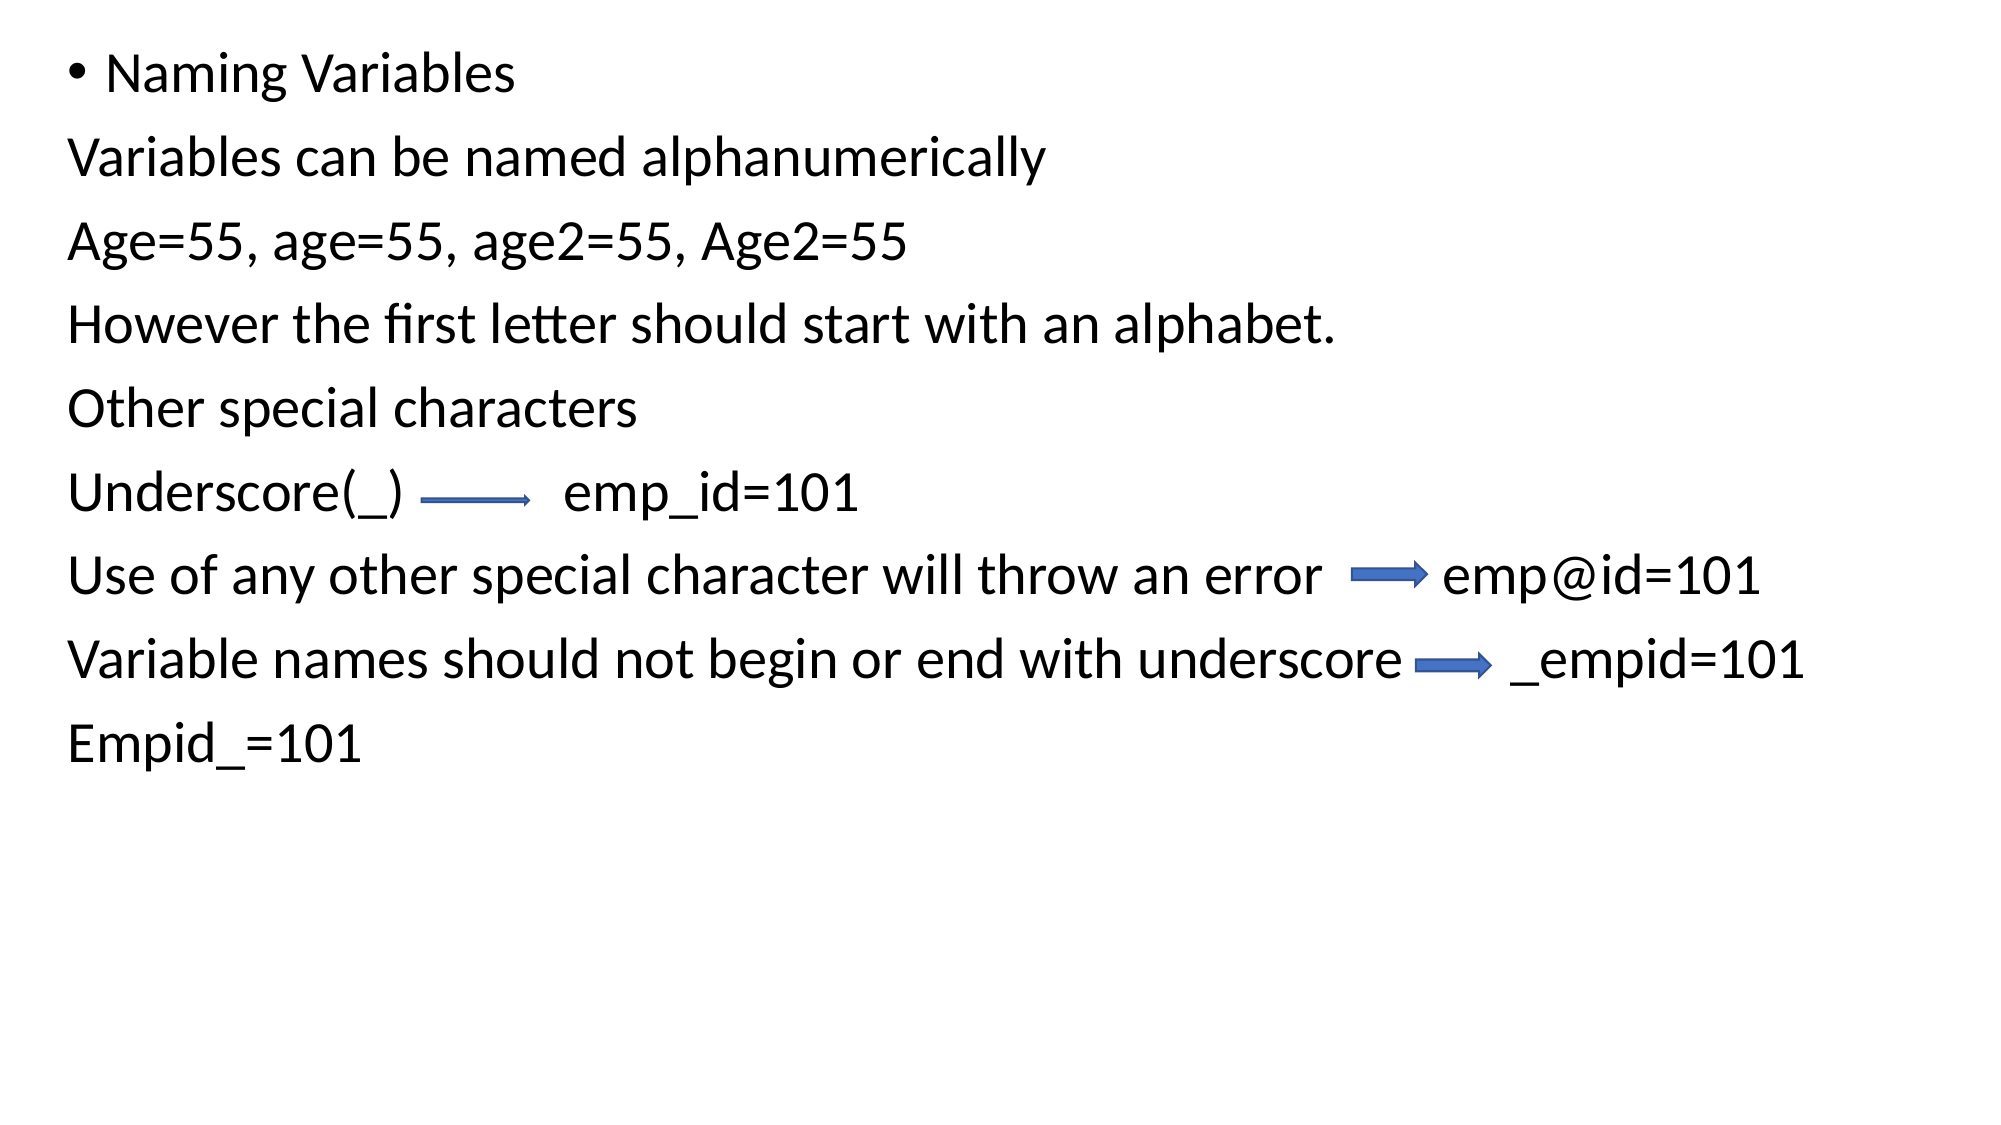

Naming Variables
Variables can be named alphanumerically
Age=55, age=55, age2=55, Age2=55
However the first letter should start with an alphabet.
Other special characters
Underscore(_)            emp_id=101
Use of any other special character will throw an error         emp@id=101
Variable names should not begin or end with underscore	       _empid=101
Empid_=101